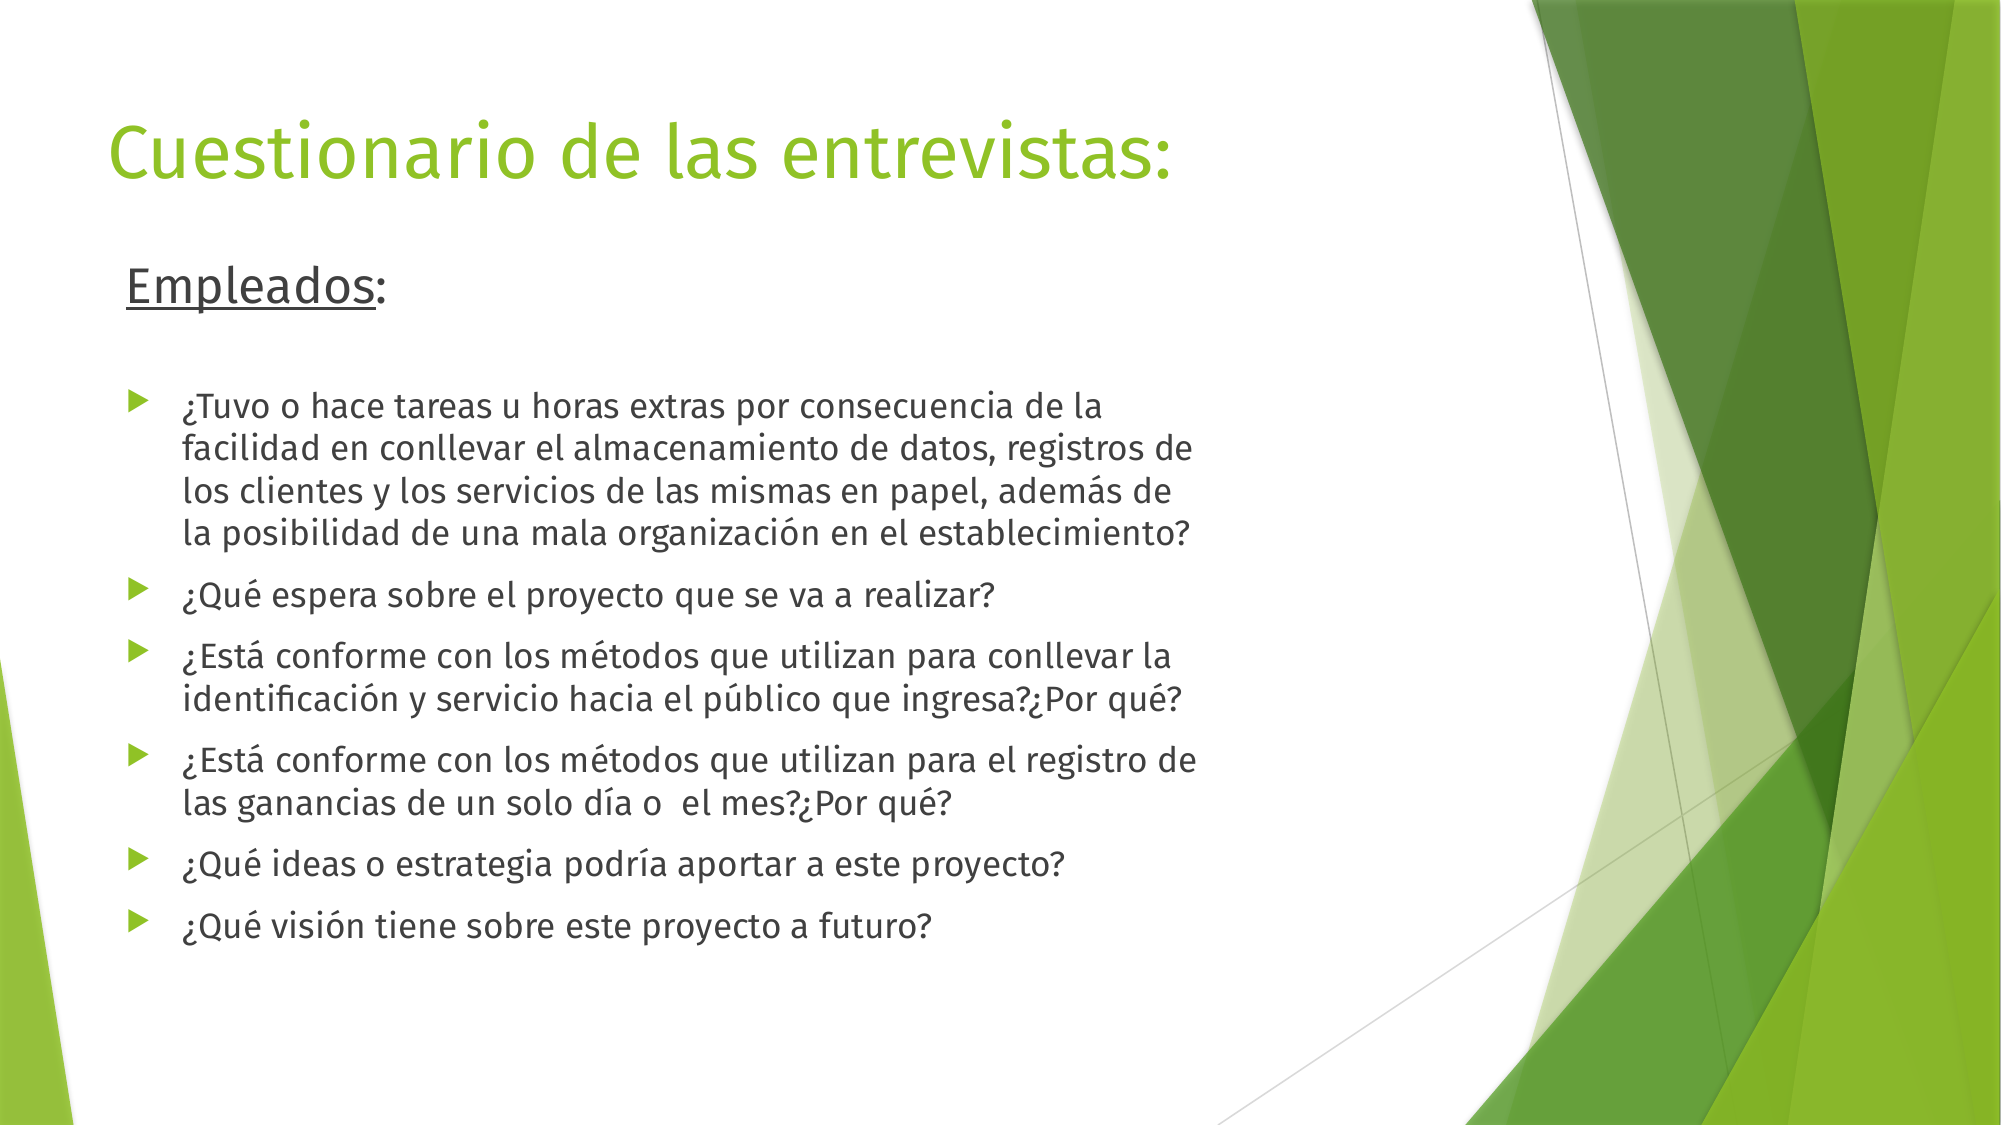

# Cuestionario de las entrevistas:
Empleados:
¿Tuvo o hace tareas u horas extras por consecuencia de la facilidad en conllevar el almacenamiento de datos, registros de los clientes y los servicios de las mismas en papel, además de la posibilidad de una mala organización en el establecimiento?
¿Qué espera sobre el proyecto que se va a realizar?
¿Está conforme con los métodos que utilizan para conllevar la identificación y servicio hacia el público que ingresa?¿Por qué?
¿Está conforme con los métodos que utilizan para el registro de las ganancias de un solo día o  el mes?¿Por qué?
¿Qué ideas o estrategia podría aportar a este proyecto?
¿Qué visión tiene sobre este proyecto a futuro?